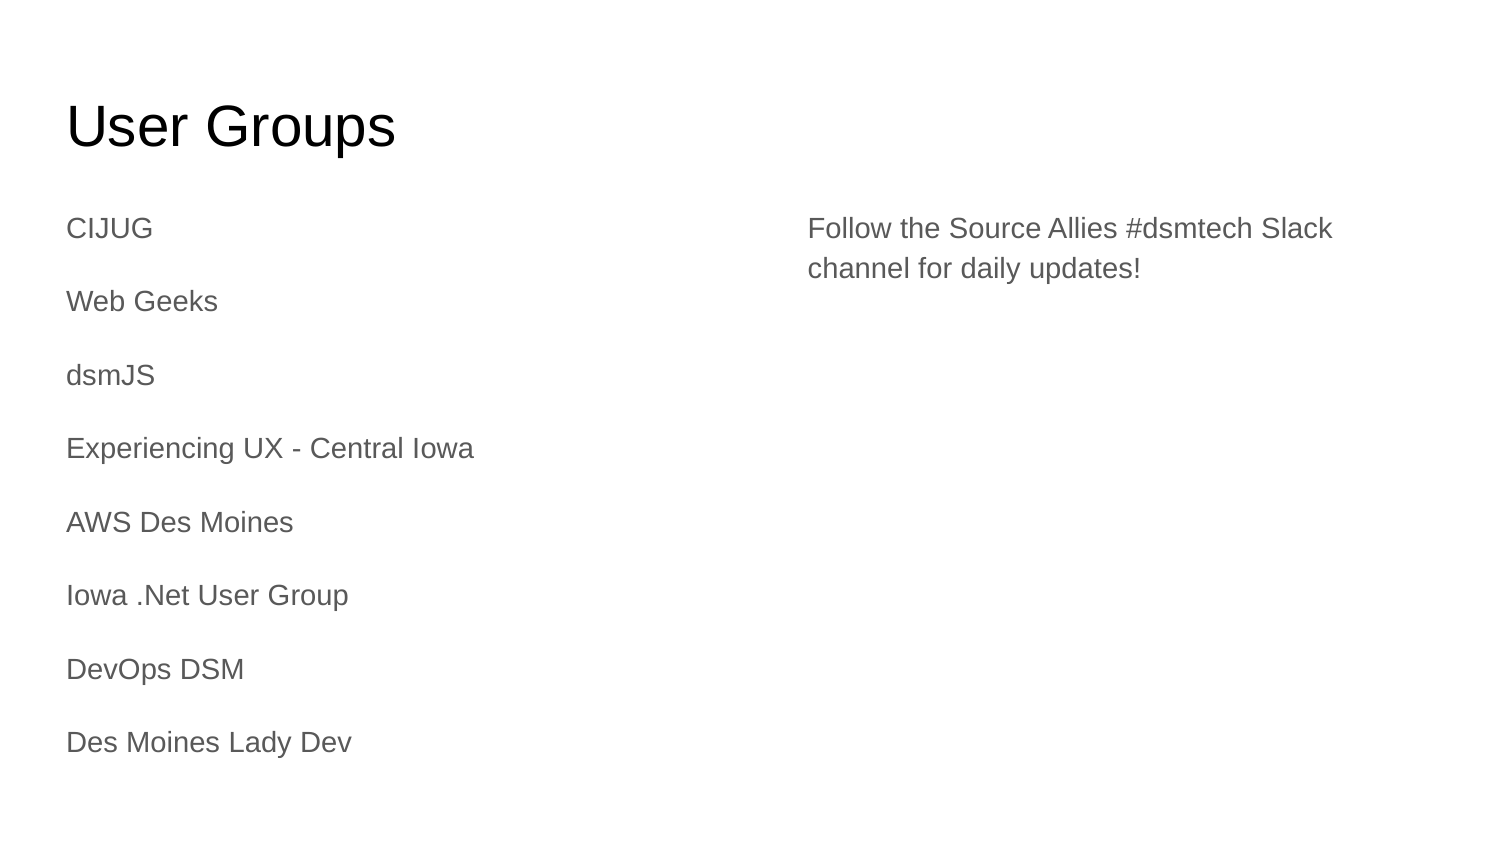

# User Groups
CIJUG
Web Geeks
dsmJS
Experiencing UX - Central Iowa
AWS Des Moines
Iowa .Net User Group
DevOps DSM
Des Moines Lady Dev
Follow the Source Allies #dsmtech Slack channel for daily updates!